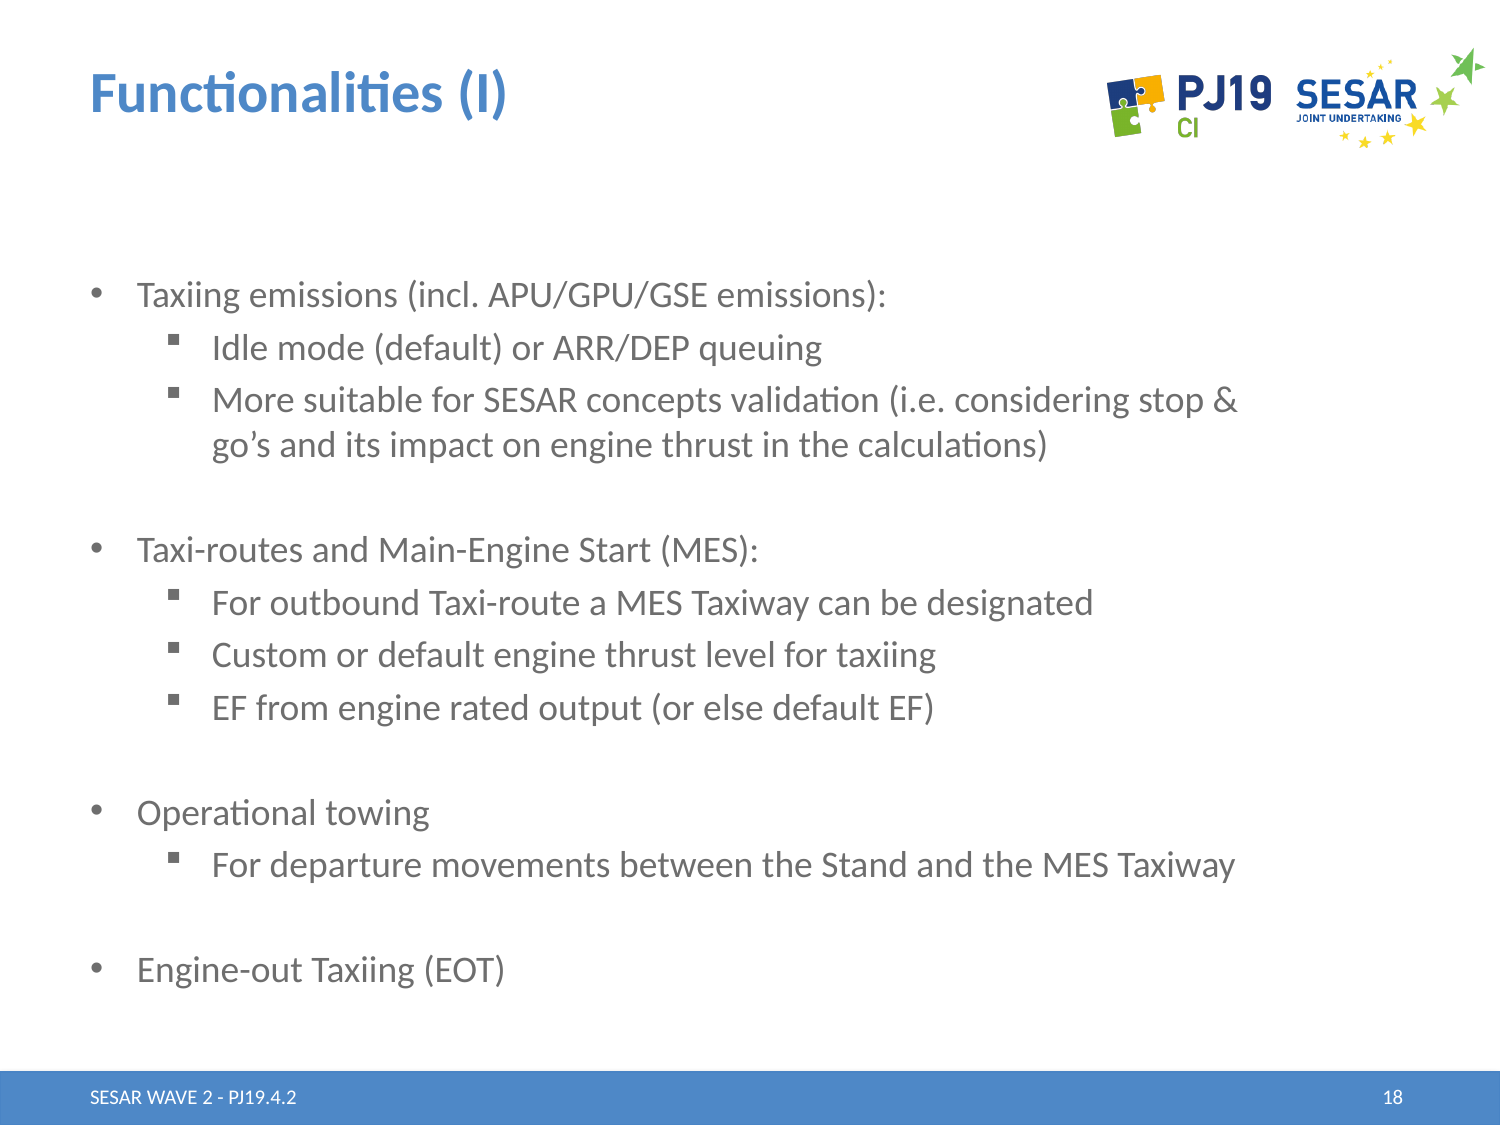

# Functionalities (I)
Taxiing emissions (incl. APU/GPU/GSE emissions):
Idle mode (default) or ARR/DEP queuing
More suitable for SESAR concepts validation (i.e. considering stop & go’s and its impact on engine thrust in the calculations)

Taxi-routes and Main-Engine Start (MES):
For outbound Taxi-route a MES Taxiway can be designated
Custom or default engine thrust level for taxiing
EF from engine rated output (or else default EF)

Operational towing
For departure movements between the Stand and the MES Taxiway

Engine-out Taxiing (EOT)

SESAR WAVE 2 - PJ19.4.2
18